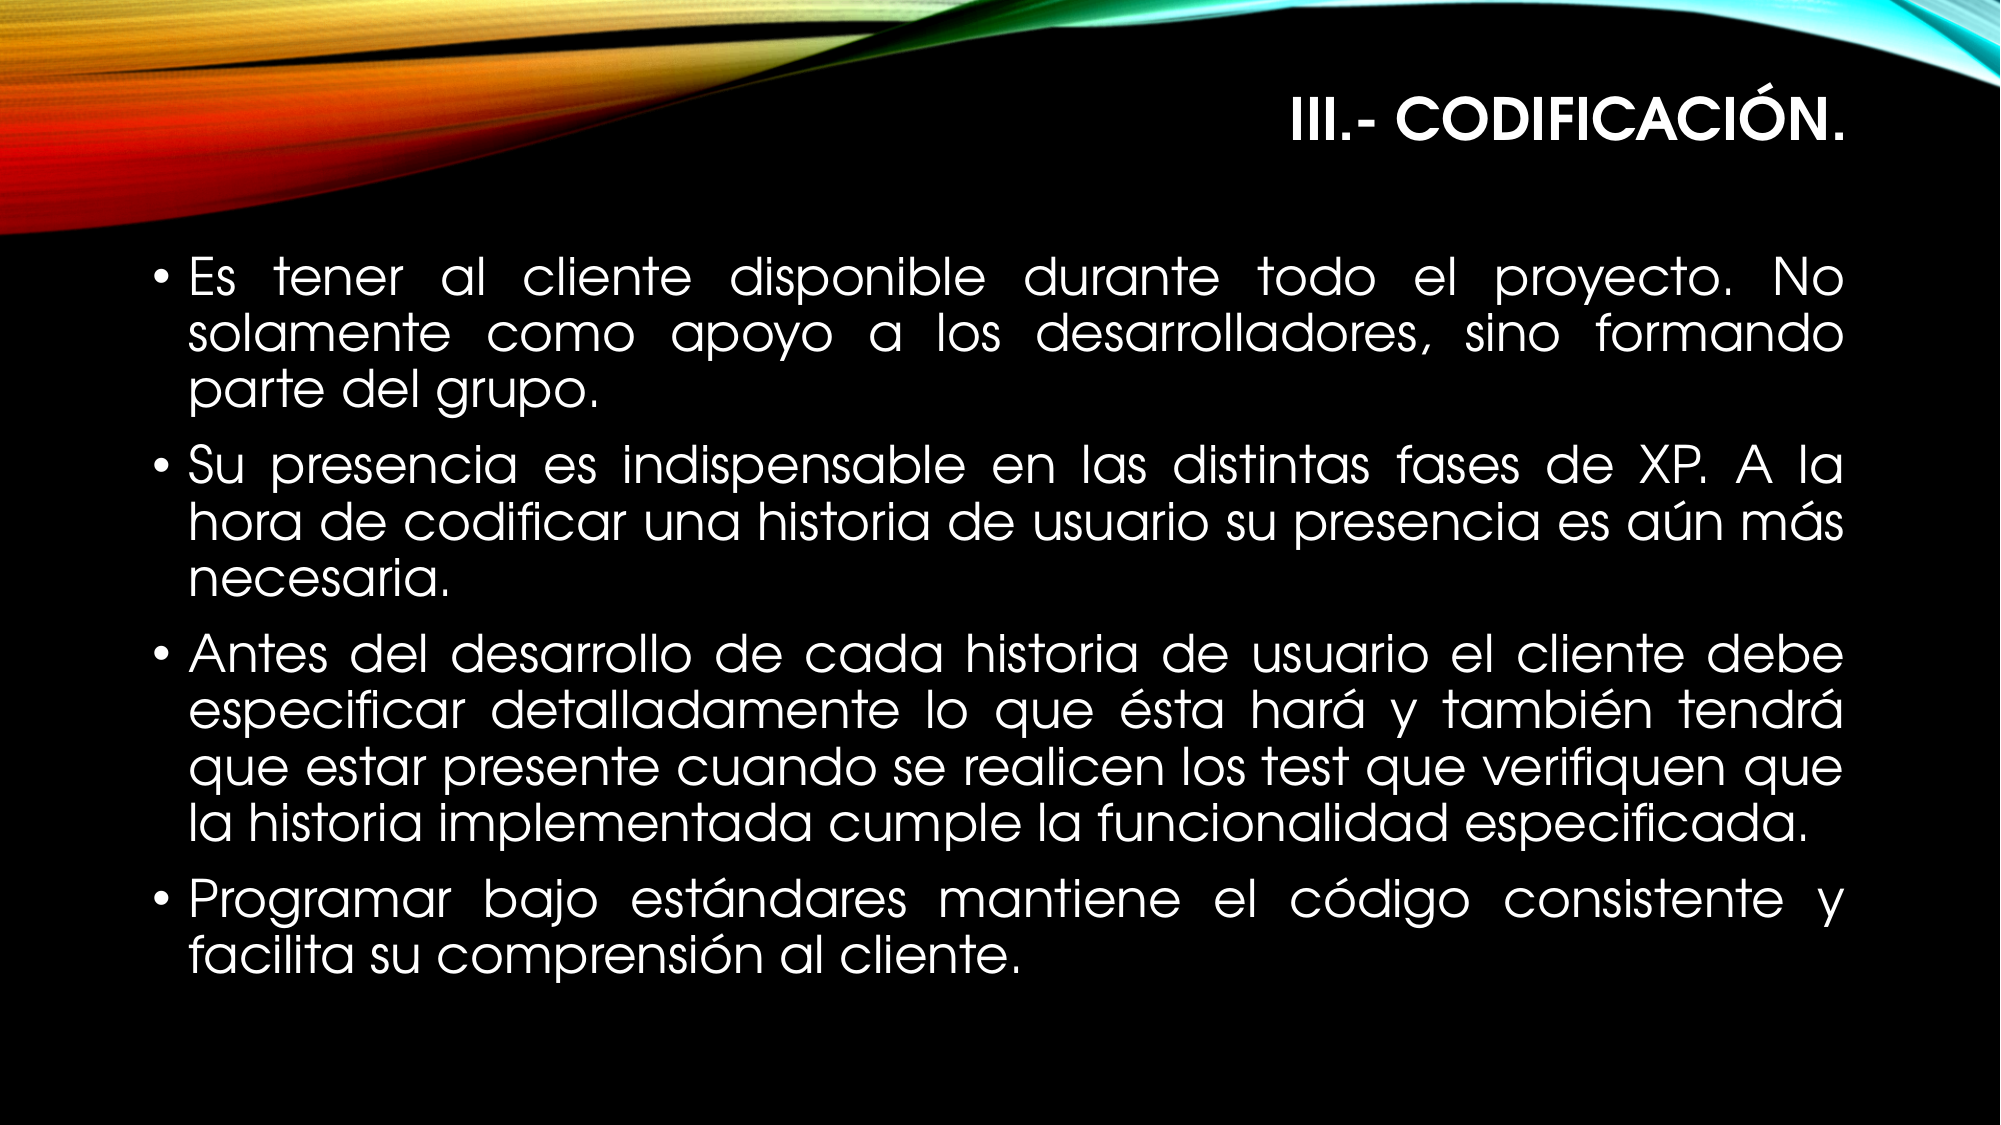

# III.- CODIFICACIÓN.
Es tener al cliente disponible durante todo el proyecto. No solamente como apoyo a los desarrolladores, sino formando parte del grupo.
Su presencia es indispensable en las distintas fases de XP. A la hora de codificar una historia de usuario su presencia es aún más necesaria.
Antes del desarrollo de cada historia de usuario el cliente debe especificar detalladamente lo que ésta hará y también tendrá que estar presente cuando se realicen los test que verifiquen que la historia implementada cumple la funcionalidad especificada.
Programar bajo estándares mantiene el código consistente y facilita su comprensión al cliente.